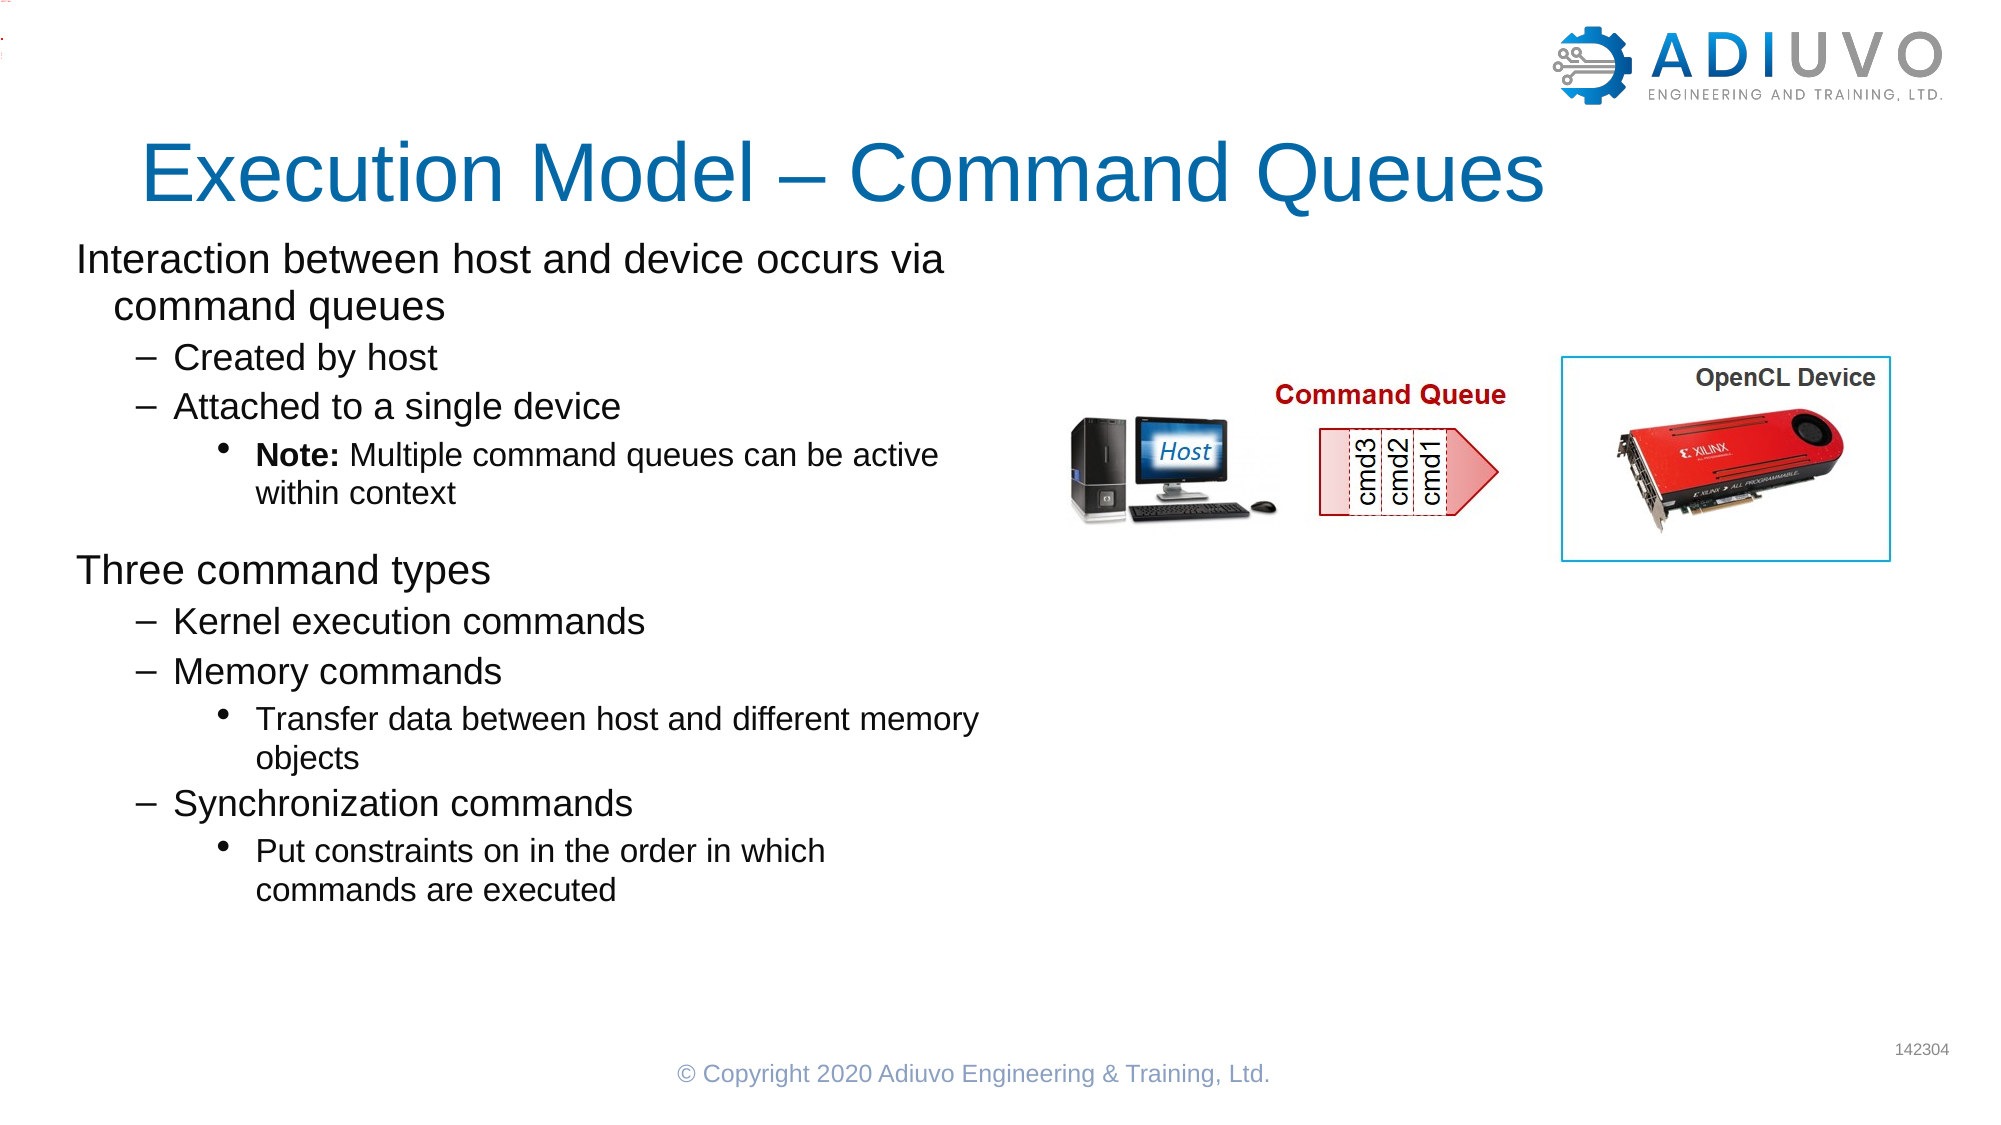

142337**slide

1-
1
1
# Execution Model – Command Queues
Interaction between host and device occurs via command queues
Created by host
Attached to a single device
Note: Multiple command queues can be active within context

Three command types
Kernel execution commands
Memory commands
Transfer data between host and different memory objects
Synchronization commands
Put constraints on in the order in which commands are executed
142304
© Copyright 2020 Adiuvo Engineering & Training, Ltd.